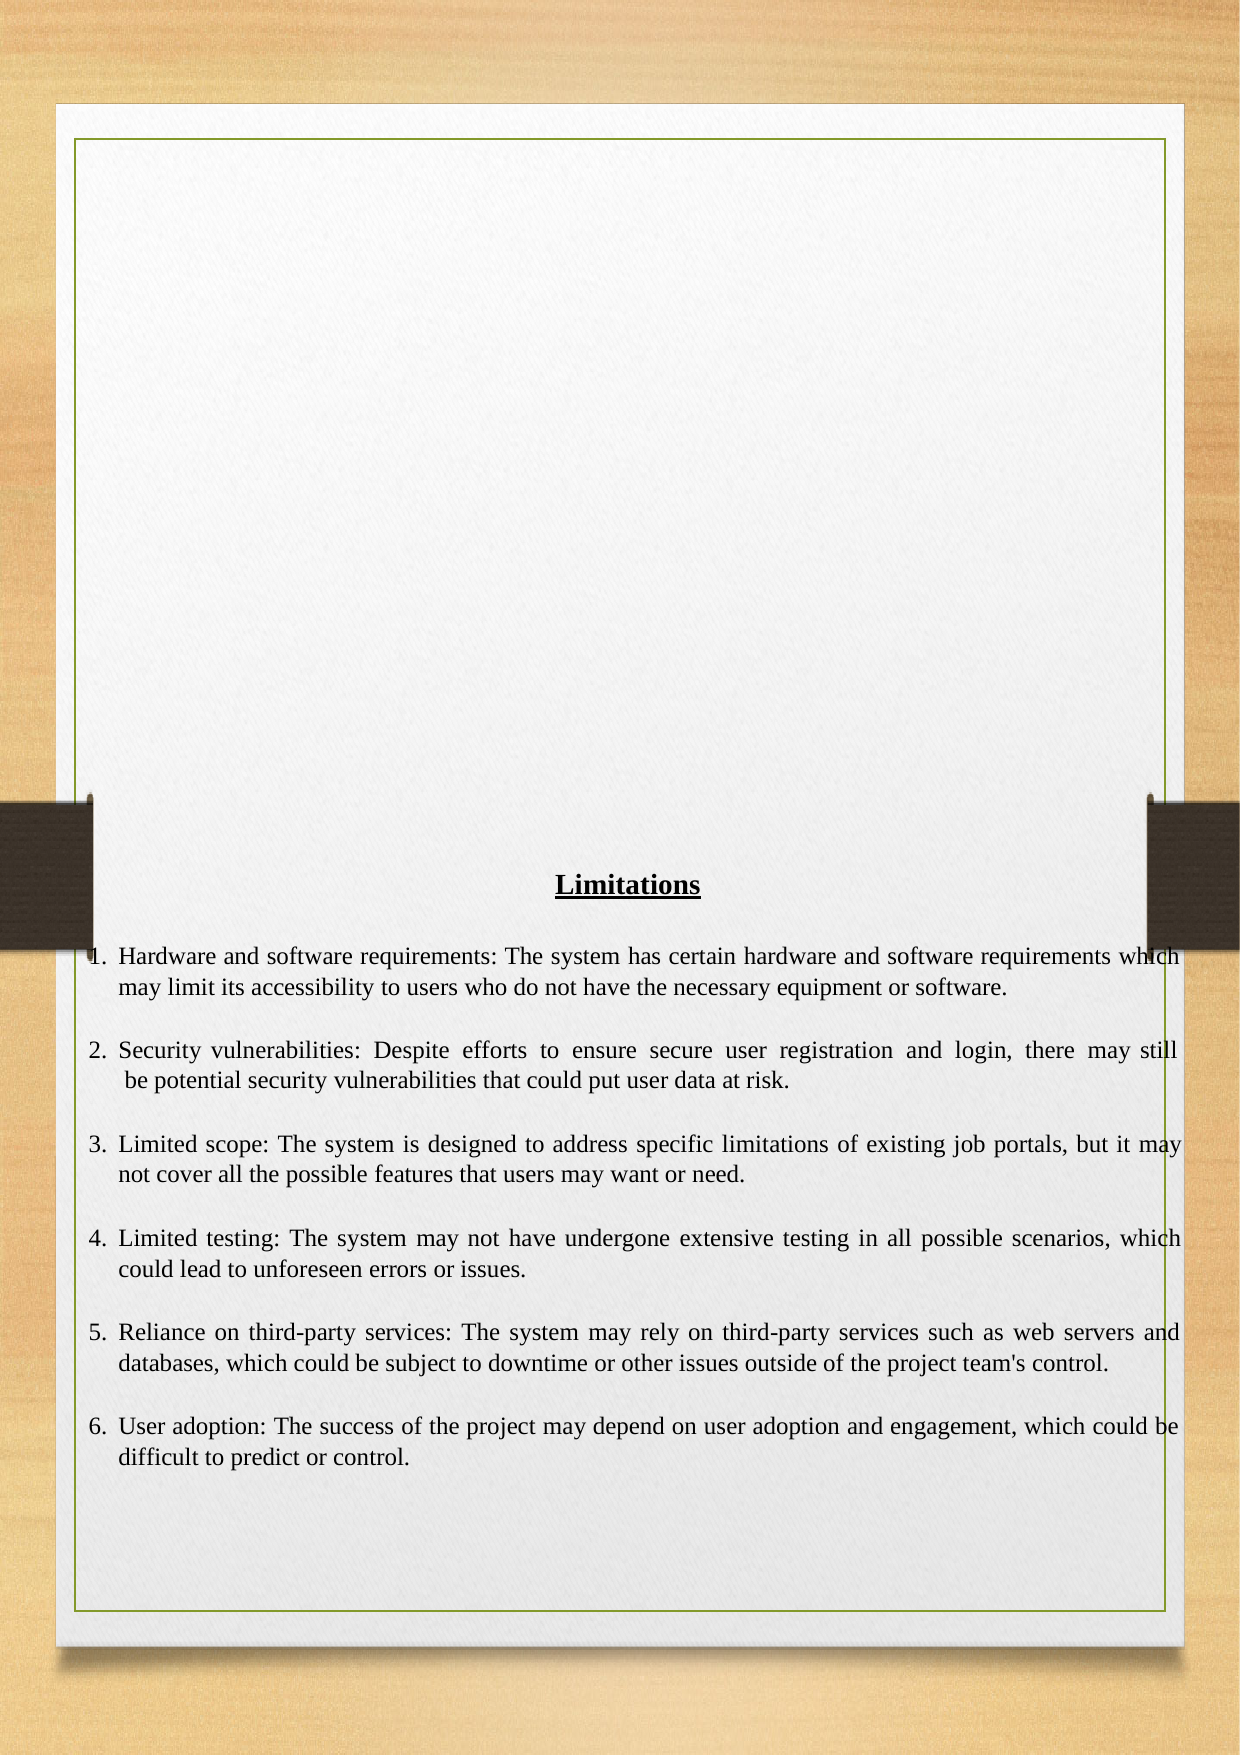

Limitations

Hardware and software requirements: The system has certain hardware and software requirements which may limit its accessibility to users who do not have the necessary equipment or software.

Security vulnerabilities:  Despite  efforts  to  ensure  secure  user  registration  and  login,  there  may still  be potential security vulnerabilities that could put user data at risk.

Limited scope: The system is designed to address specific limitations of existing job portals, but it may not cover all the possible features that users may want or need.

Limited testing: The system may not have undergone extensive testing in all possible scenarios, which could lead to unforeseen errors or issues.

Reliance on third-party services: The system may rely on third-party services such as web servers and databases, which could be subject to downtime or other issues outside of the project team's control.

User adoption: The success of the project may depend on user adoption and engagement, which could be difficult to predict or control.